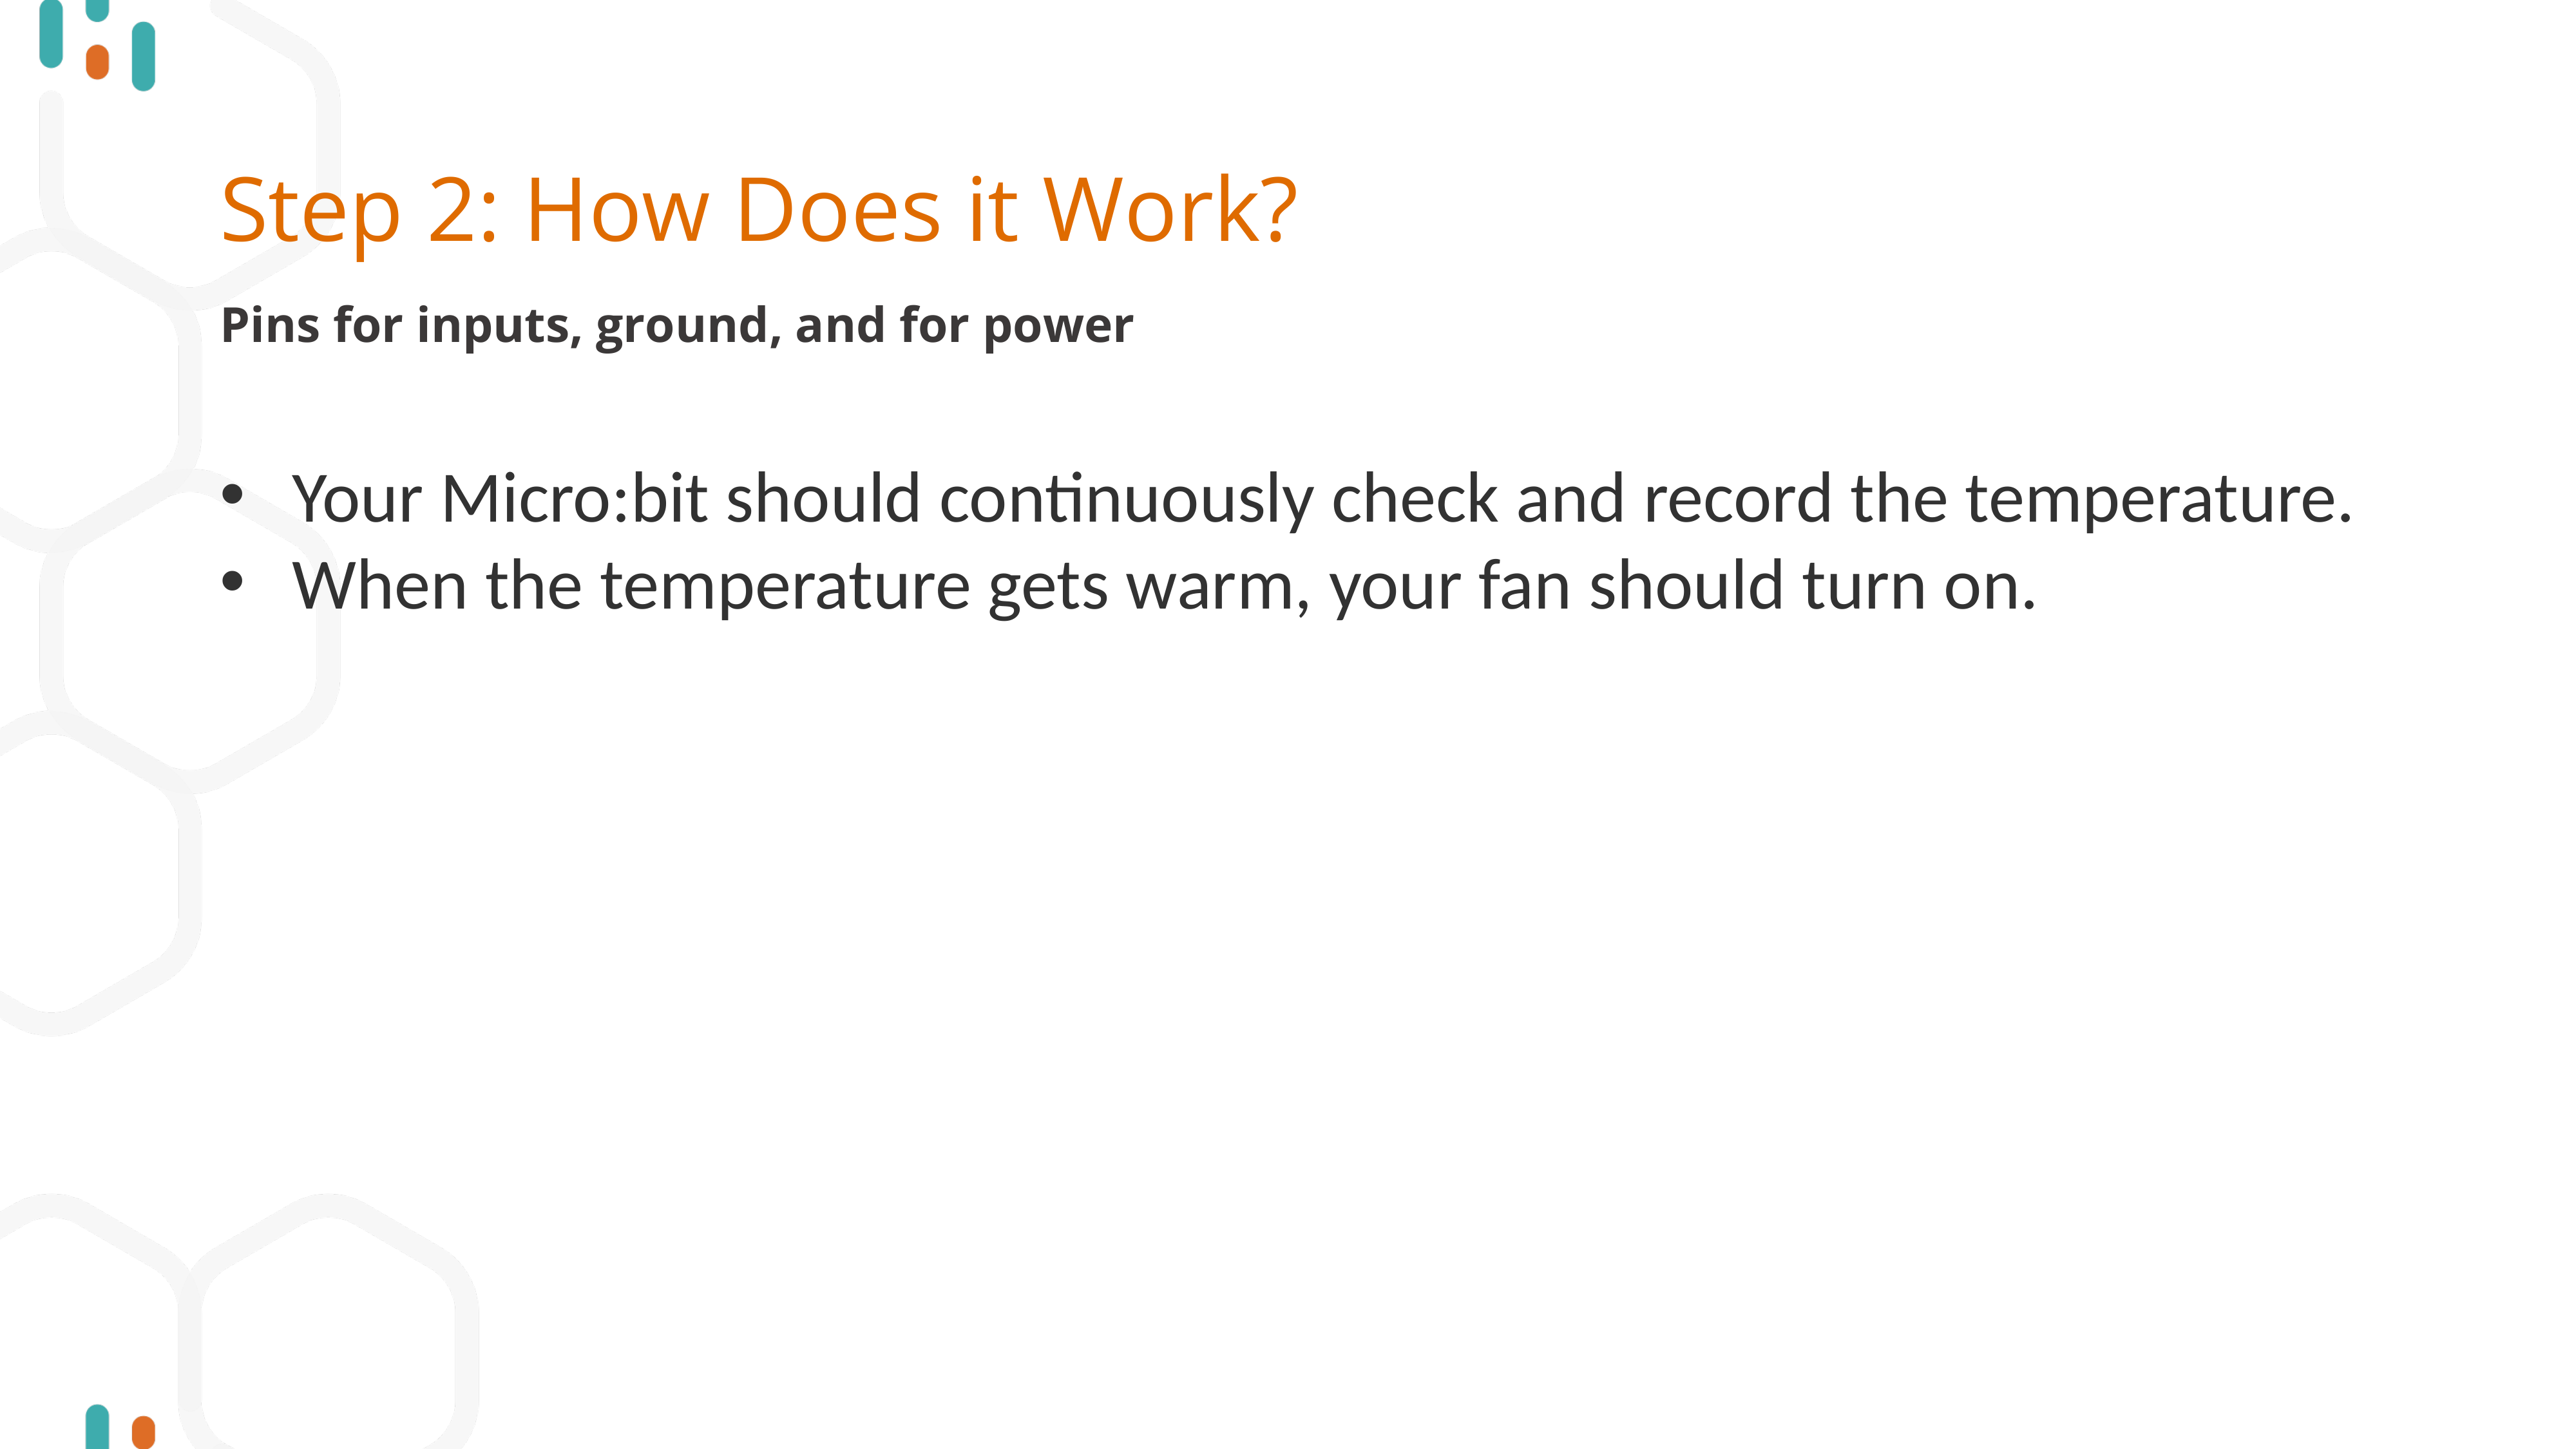

# Step 2: How Does it Work?
Pins for inputs, ground, and for power
Your Micro:bit should continuously check and record the temperature.
When the temperature gets warm, your fan should turn on.